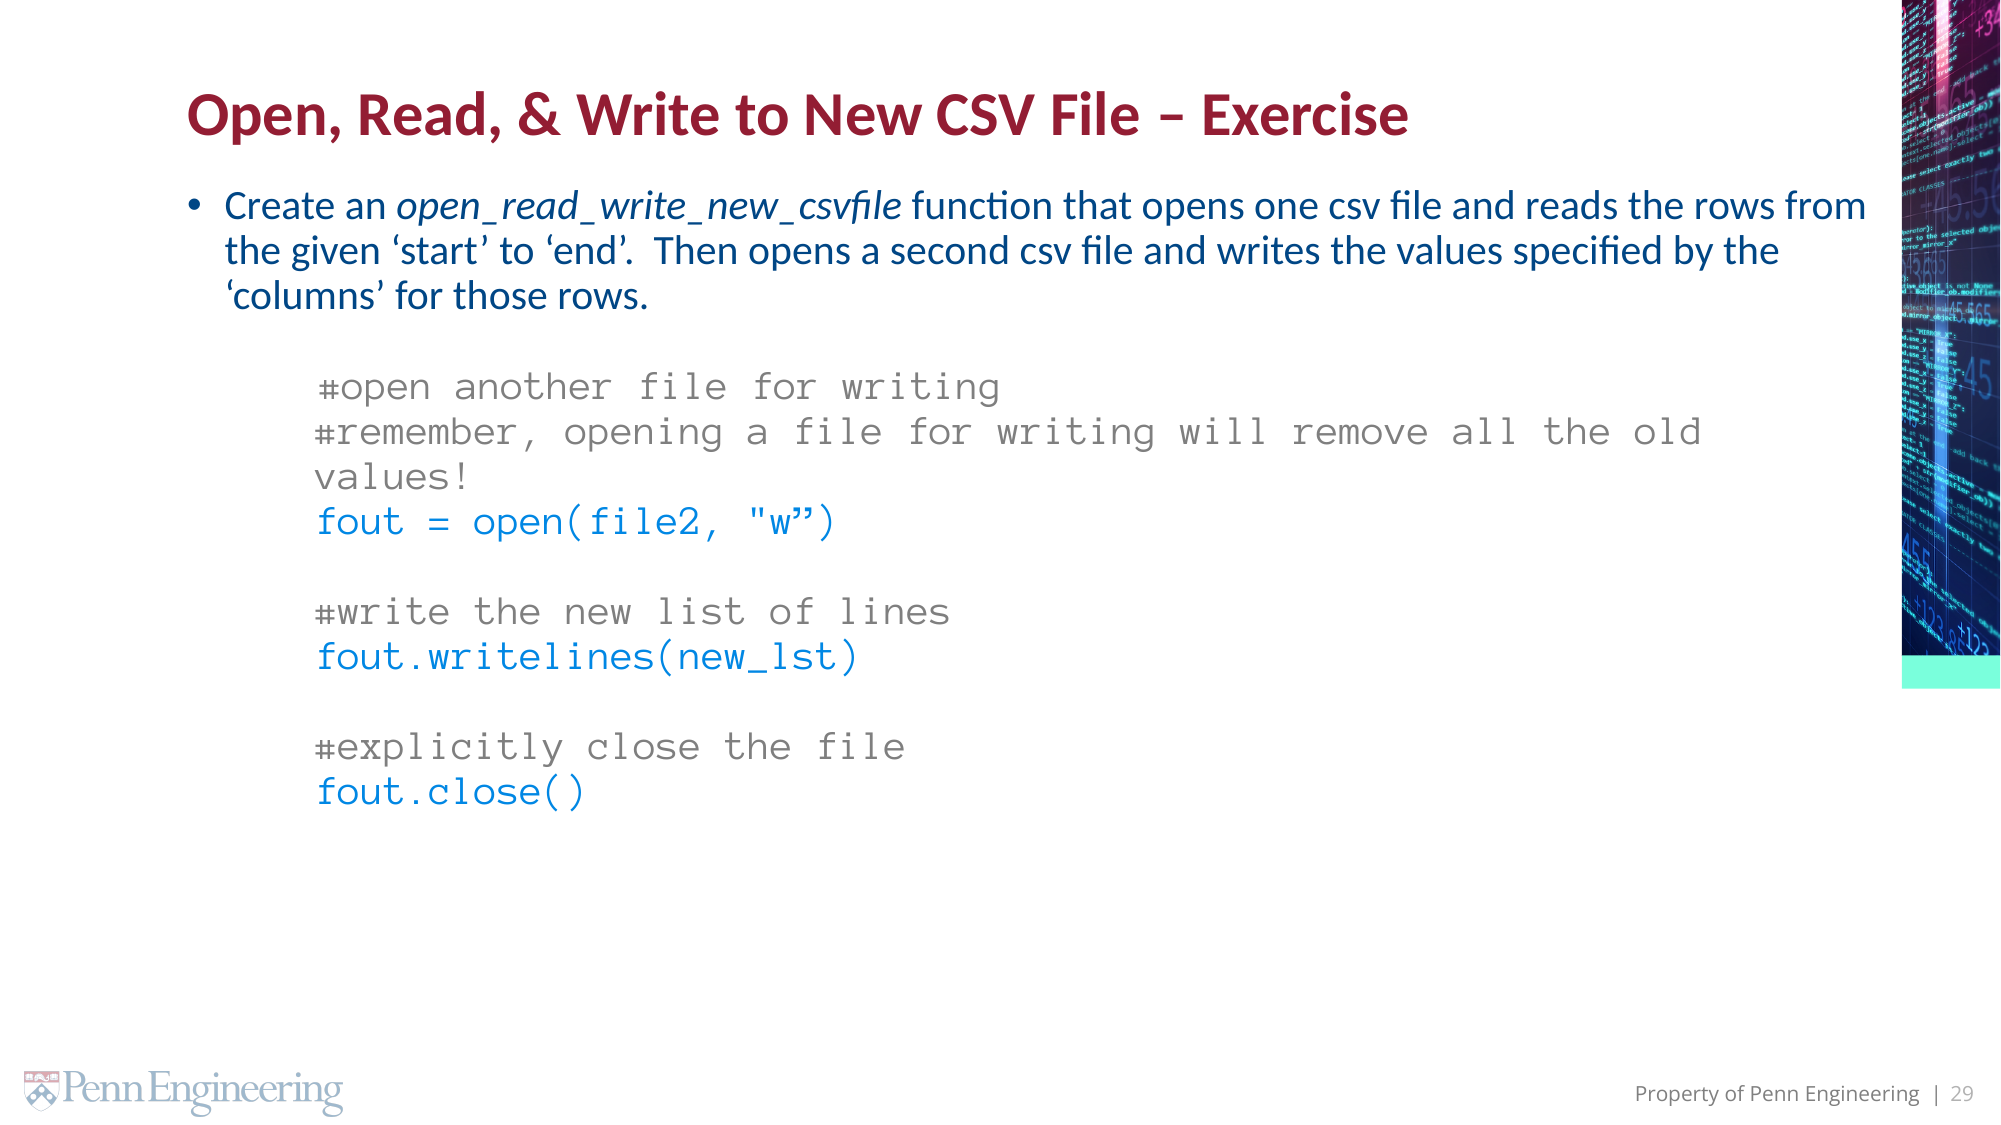

# Open, Read, & Write to New CSV File – Exercise
Create an open_read_write_new_csvfile function that opens one csv file and reads the rows from the given ‘start’ to ‘end’.  Then opens a second csv file and writes the values specified by the ‘columns’ for those rows.
          #open another file for writing
    #remember, opening a file for writing will remove all the old
    values!
    fout = open(file2, "w”)
    #write the new list of lines
    fout.writelines(new_lst)
    #explicitly close the file
    fout.close()

29